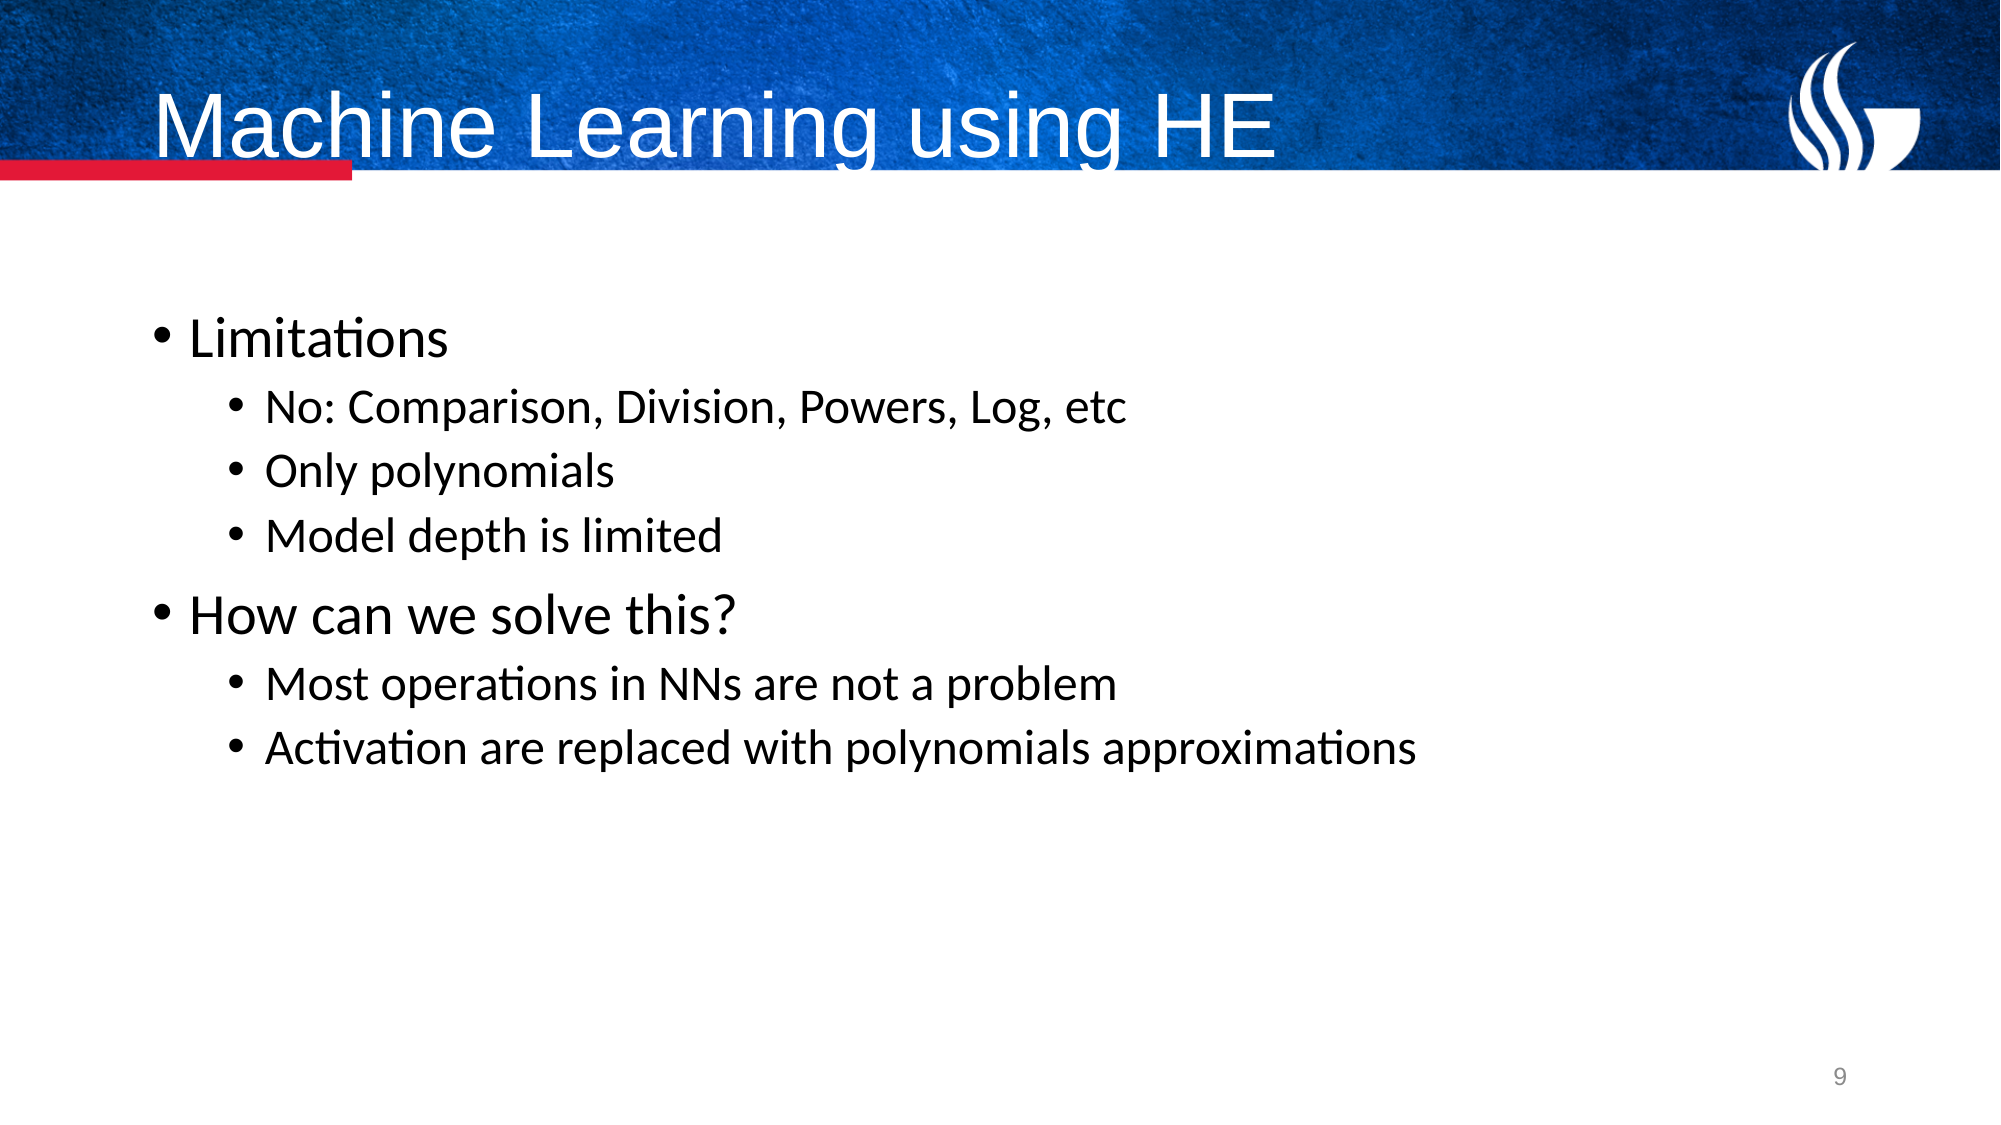

# Machine Learning using HE
Limitations
No: Comparison, Division, Powers, Log, etc
Only polynomials
Model depth is limited
How can we solve this?
Most operations in NNs are not a problem
Activation are replaced with polynomials approximations

9